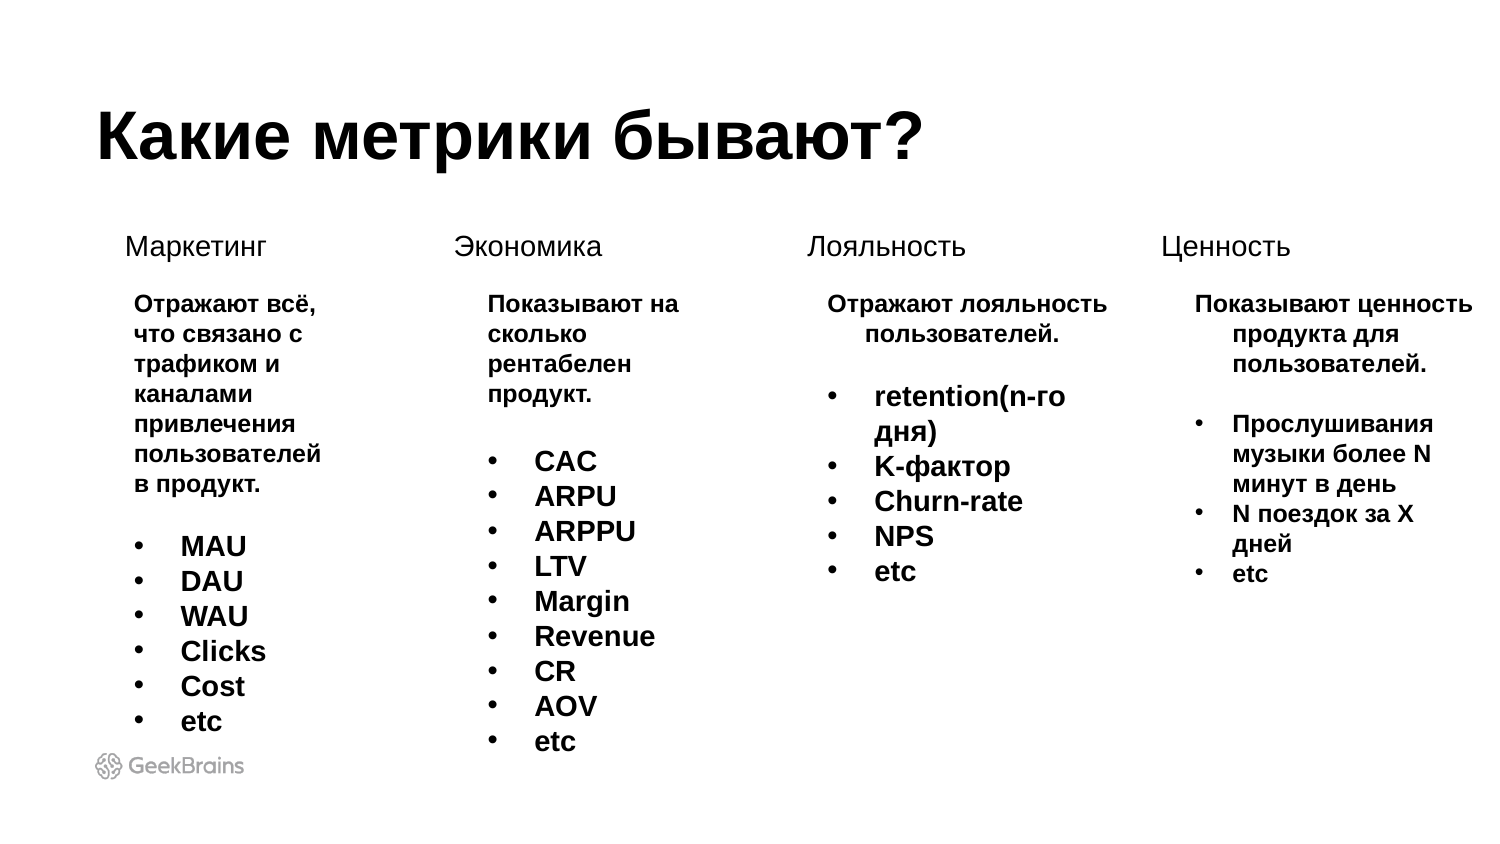

# Какие метрики бывают?
Экономика
Лояльность
Ценность
Маркетинг
Отражают всё, что связано с трафиком и каналами привлечения пользователей в продукт.

MAU
DAU
WAU
Clicks
Cost
etc
Показывают на сколько рентабелен продукт.

CAC
ARPU
ARPPU
LTV
Margin
Revenue
CR
AOV
etc
Отражают лояльность пользователей.

retention(n-го дня)
K-фактор
Churn-rate
NPS
etc
Показывают ценность продукта для пользователей.

Прослушивания музыки более N минут в день
N поездок за Х дней
etc